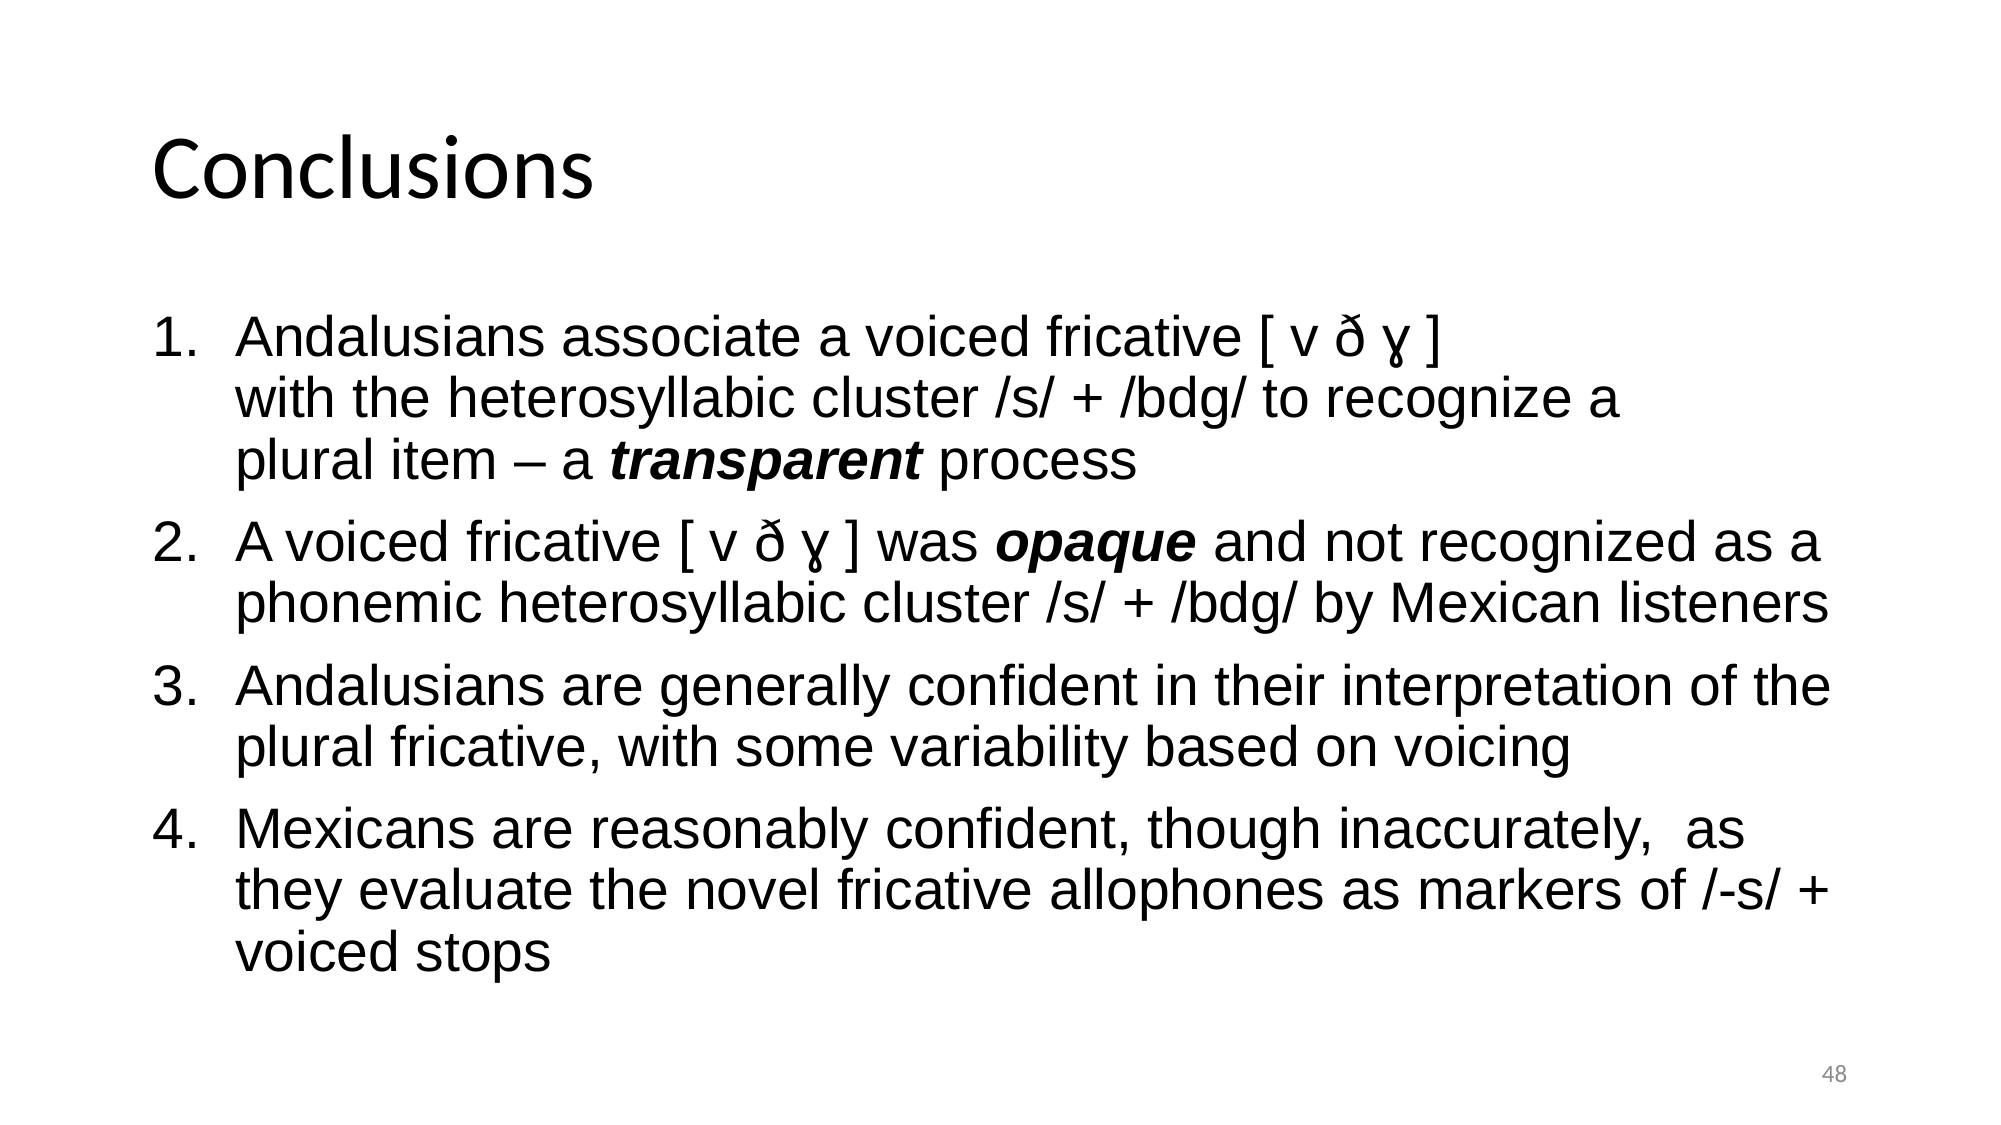

# Conclusions
Andalusians associate a voiced fricative [ v ð ɣ ] with the heterosyllabic cluster /s/ + /bdg/ to recognize a plural item – a transparent process
A voiced fricative [ v ð ɣ ] was opaque and not recognized as a phonemic heterosyllabic cluster /s/ + /bdg/ by Mexican listeners
Andalusians are generally confident in their interpretation of the plural fricative, with some variability based on voicing
Mexicans are reasonably confident, though inaccurately,  as they evaluate the novel fricative allophones as markers of /-s/ + voiced stops

48